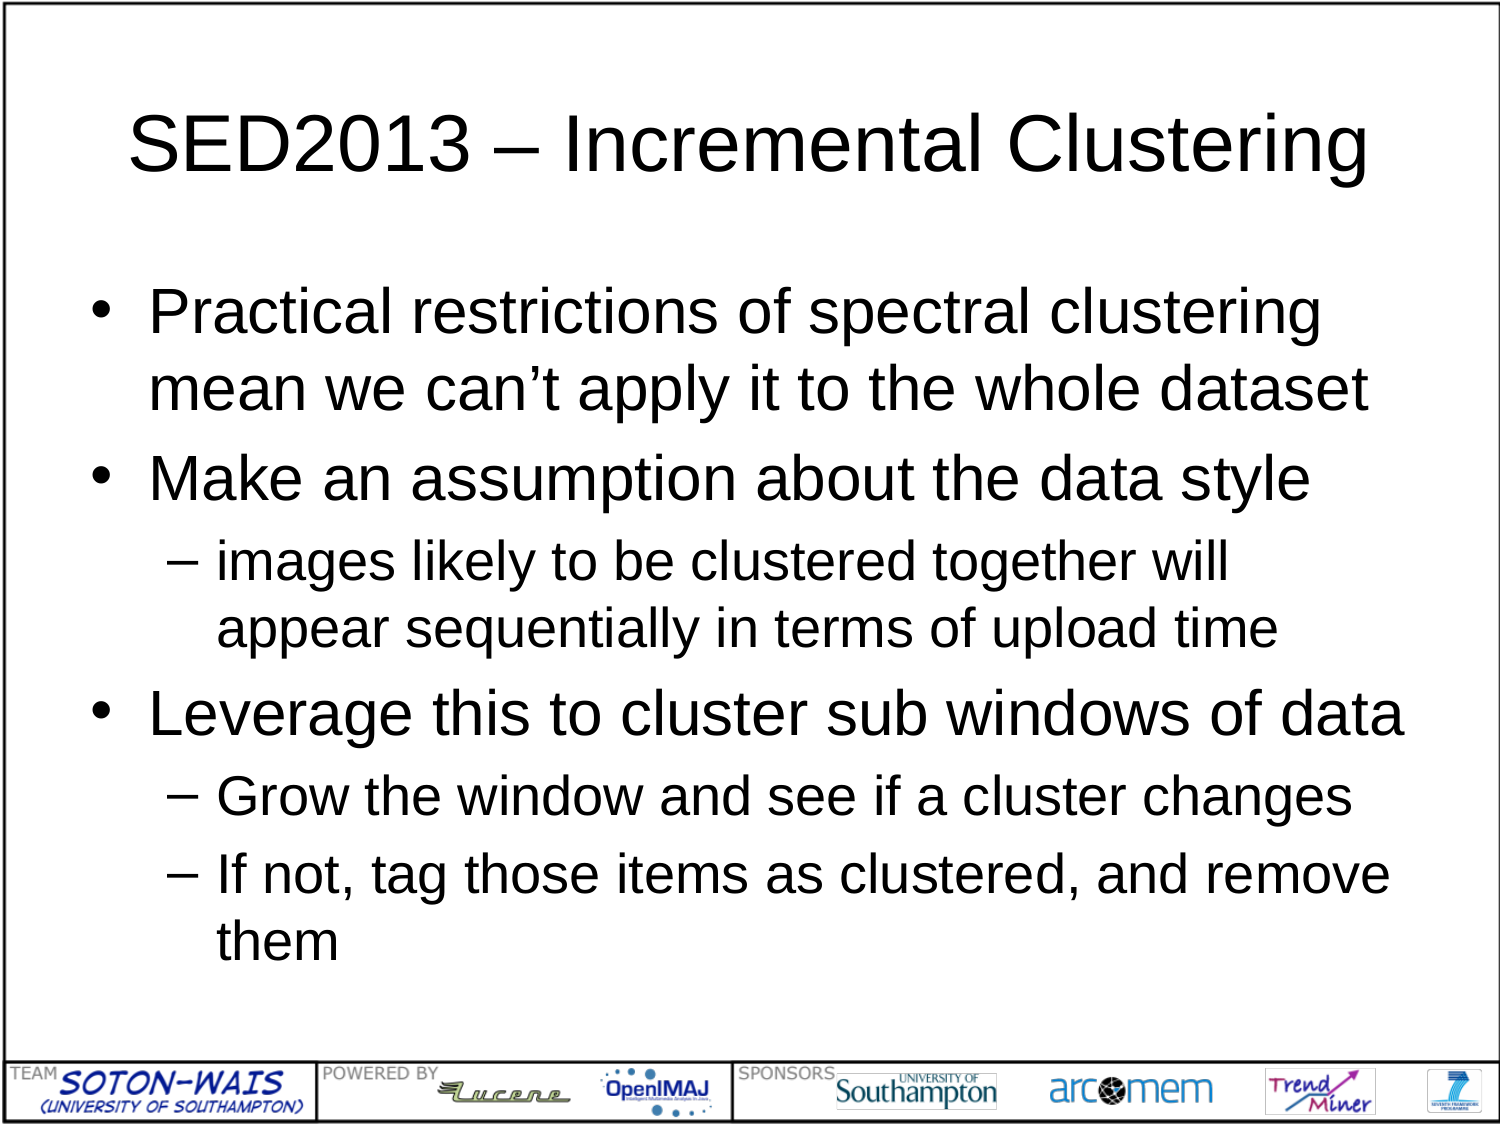

# SED2013 – Incremental Clustering
Practical restrictions of spectral clustering mean we can’t apply it to the whole dataset
Make an assumption about the data style
images likely to be clustered together will appear sequentially in terms of upload time
Leverage this to cluster sub windows of data
Grow the window and see if a cluster changes
If not, tag those items as clustered, and remove them